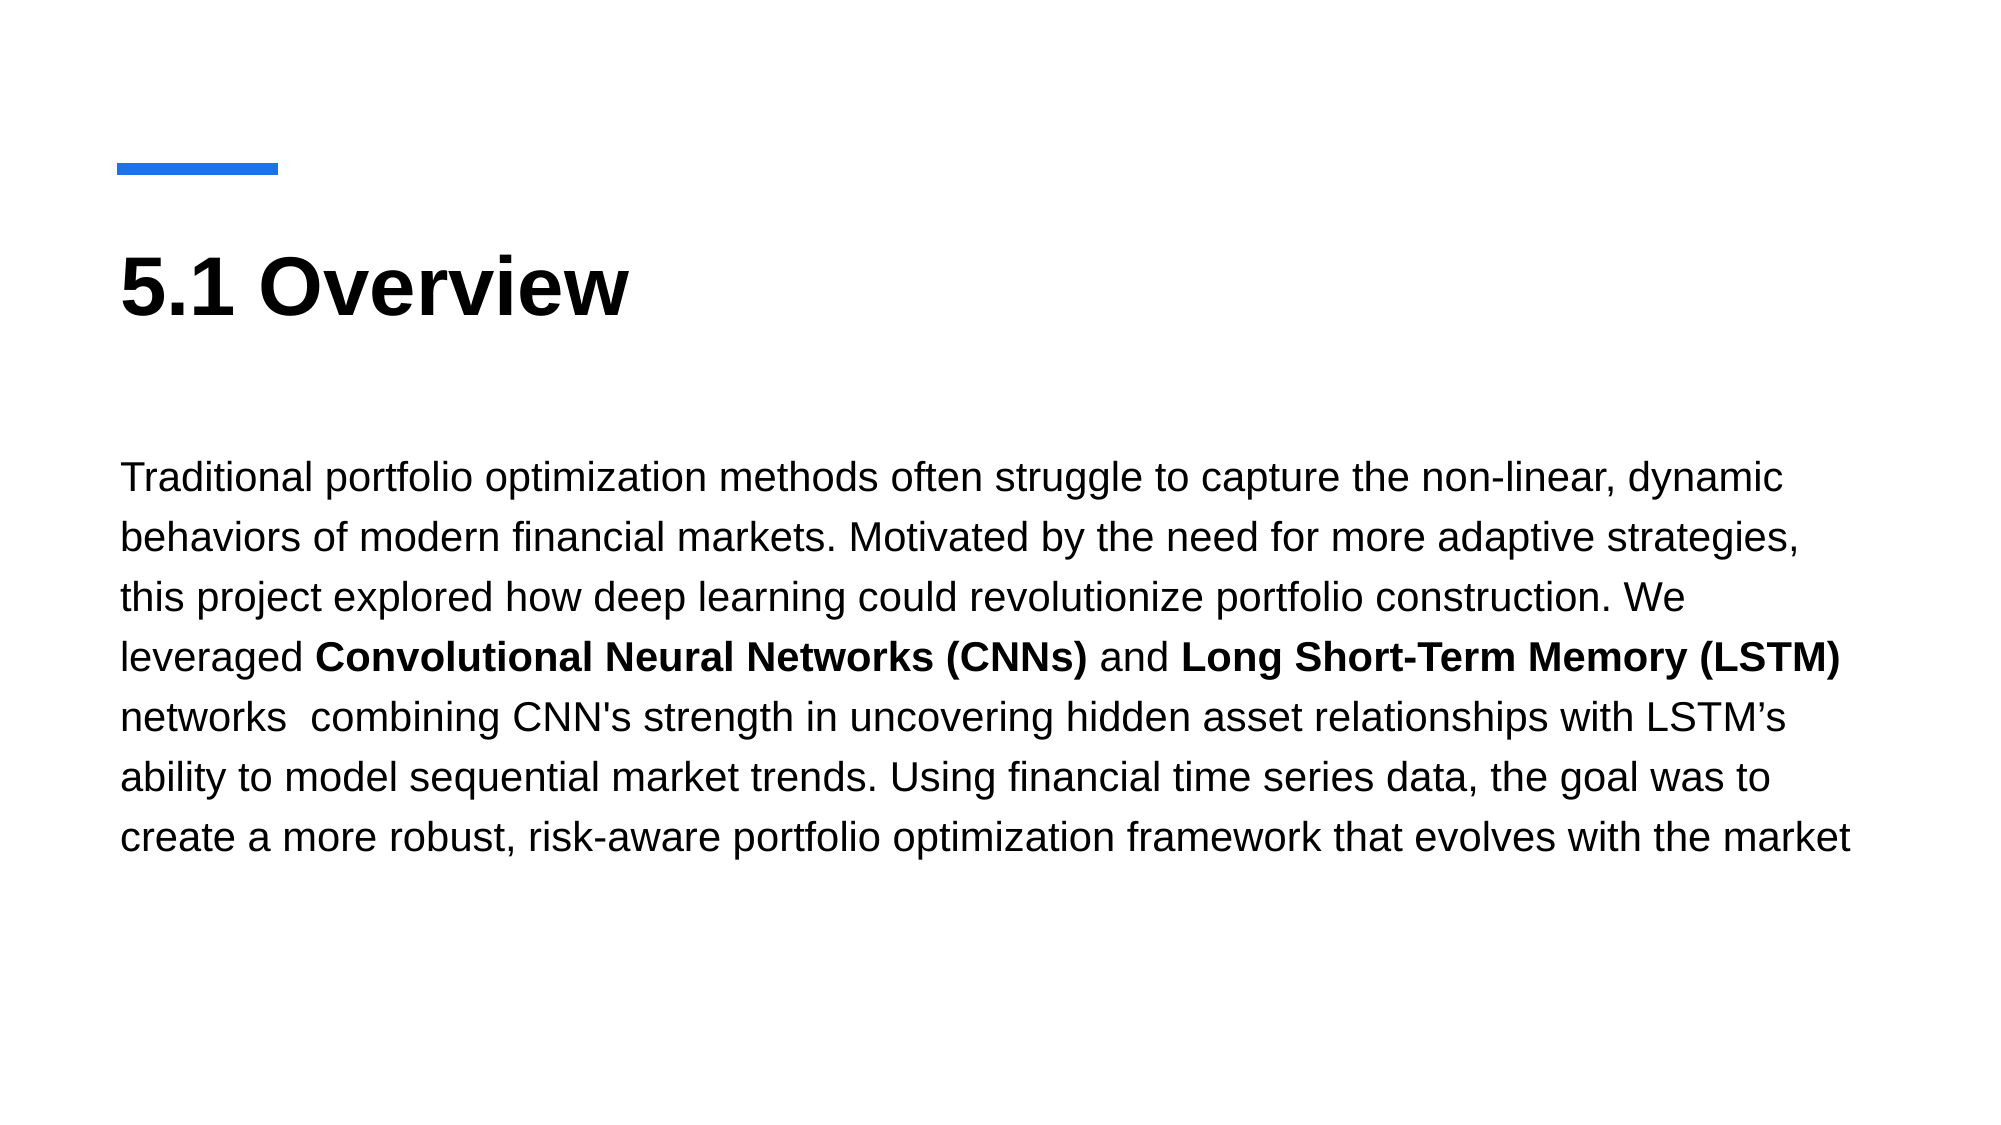

# 5.1 Overview
Traditional portfolio optimization methods often struggle to capture the non-linear, dynamic behaviors of modern financial markets. Motivated by the need for more adaptive strategies, this project explored how deep learning could revolutionize portfolio construction. We leveraged Convolutional Neural Networks (CNNs) and Long Short-Term Memory (LSTM) networks  combining CNN's strength in uncovering hidden asset relationships with LSTM’s ability to model sequential market trends. Using financial time series data, the goal was to create a more robust, risk-aware portfolio optimization framework that evolves with the market​